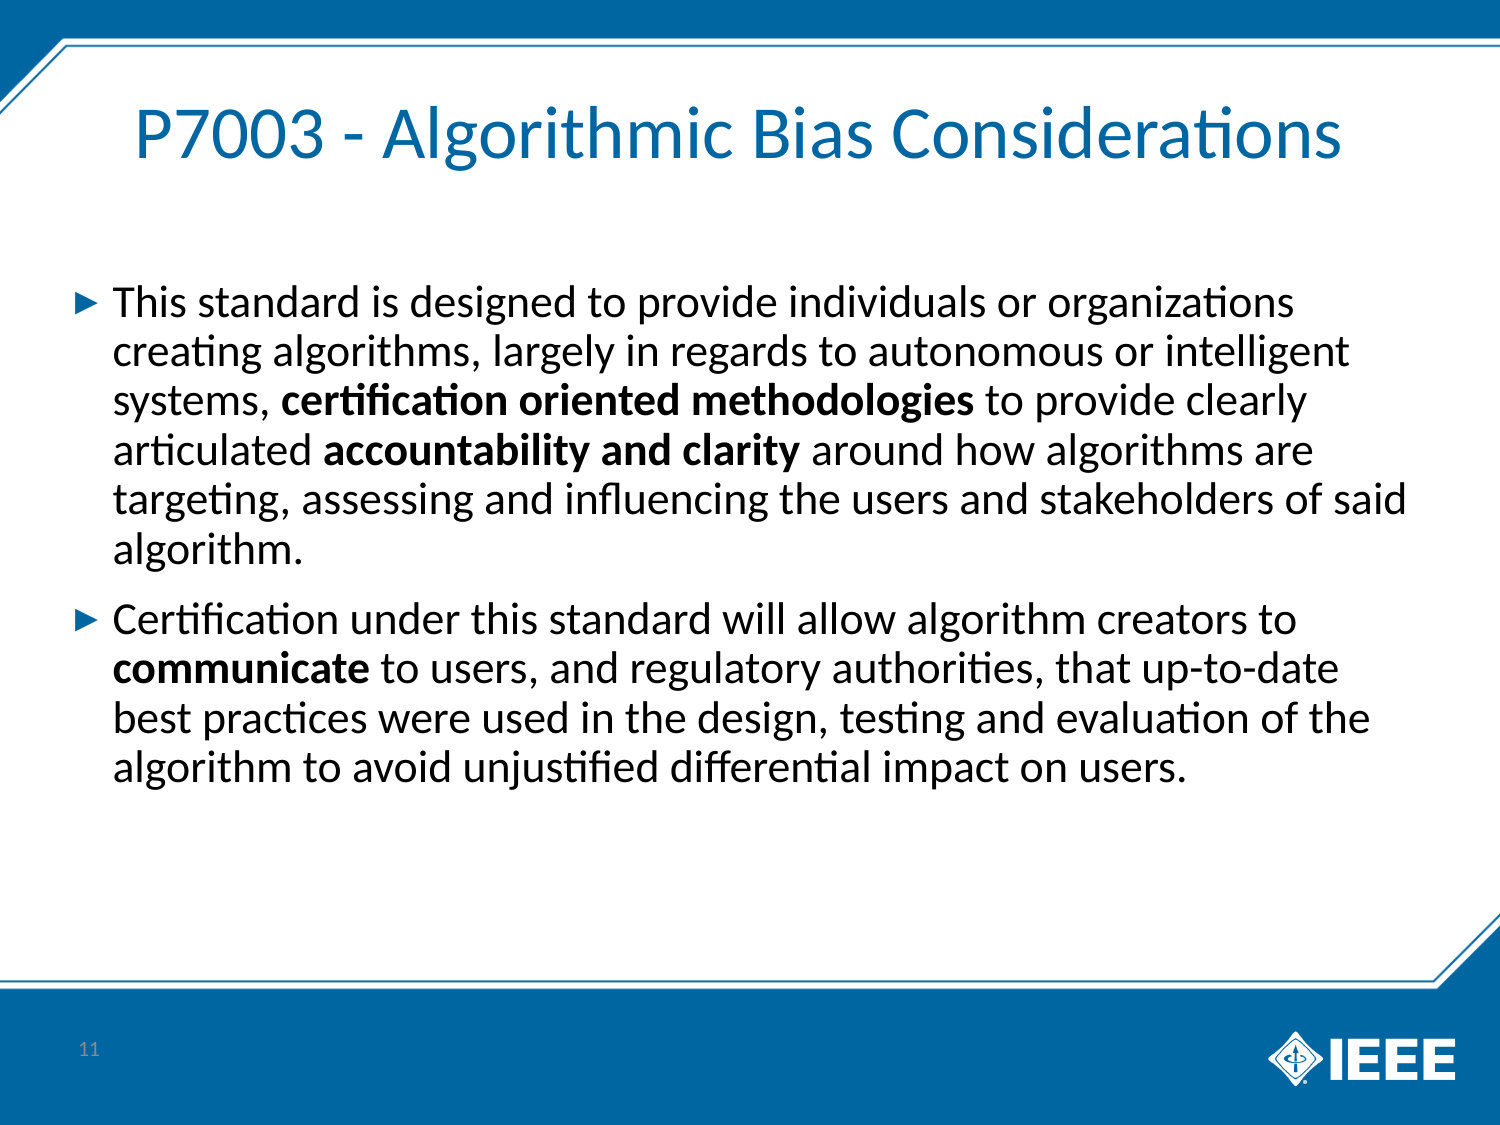

# IEEE PROJECT P7003 - Algorithmic Bias Considerations
This standard is designed to provide individuals or organizations creating algorithms, largely in regards to autonomous or intelligent systems, certification oriented methodologies to provide clearly articulated accountability and clarity around how algorithms are targeting, assessing and influencing the users and stakeholders of said algorithm.
Certification under this standard will allow algorithm creators to communicate to users, and regulatory authorities, that up-to-date best practices were used in the design, testing and evaluation of the algorithm to avoid unjustified differential impact on users.
11